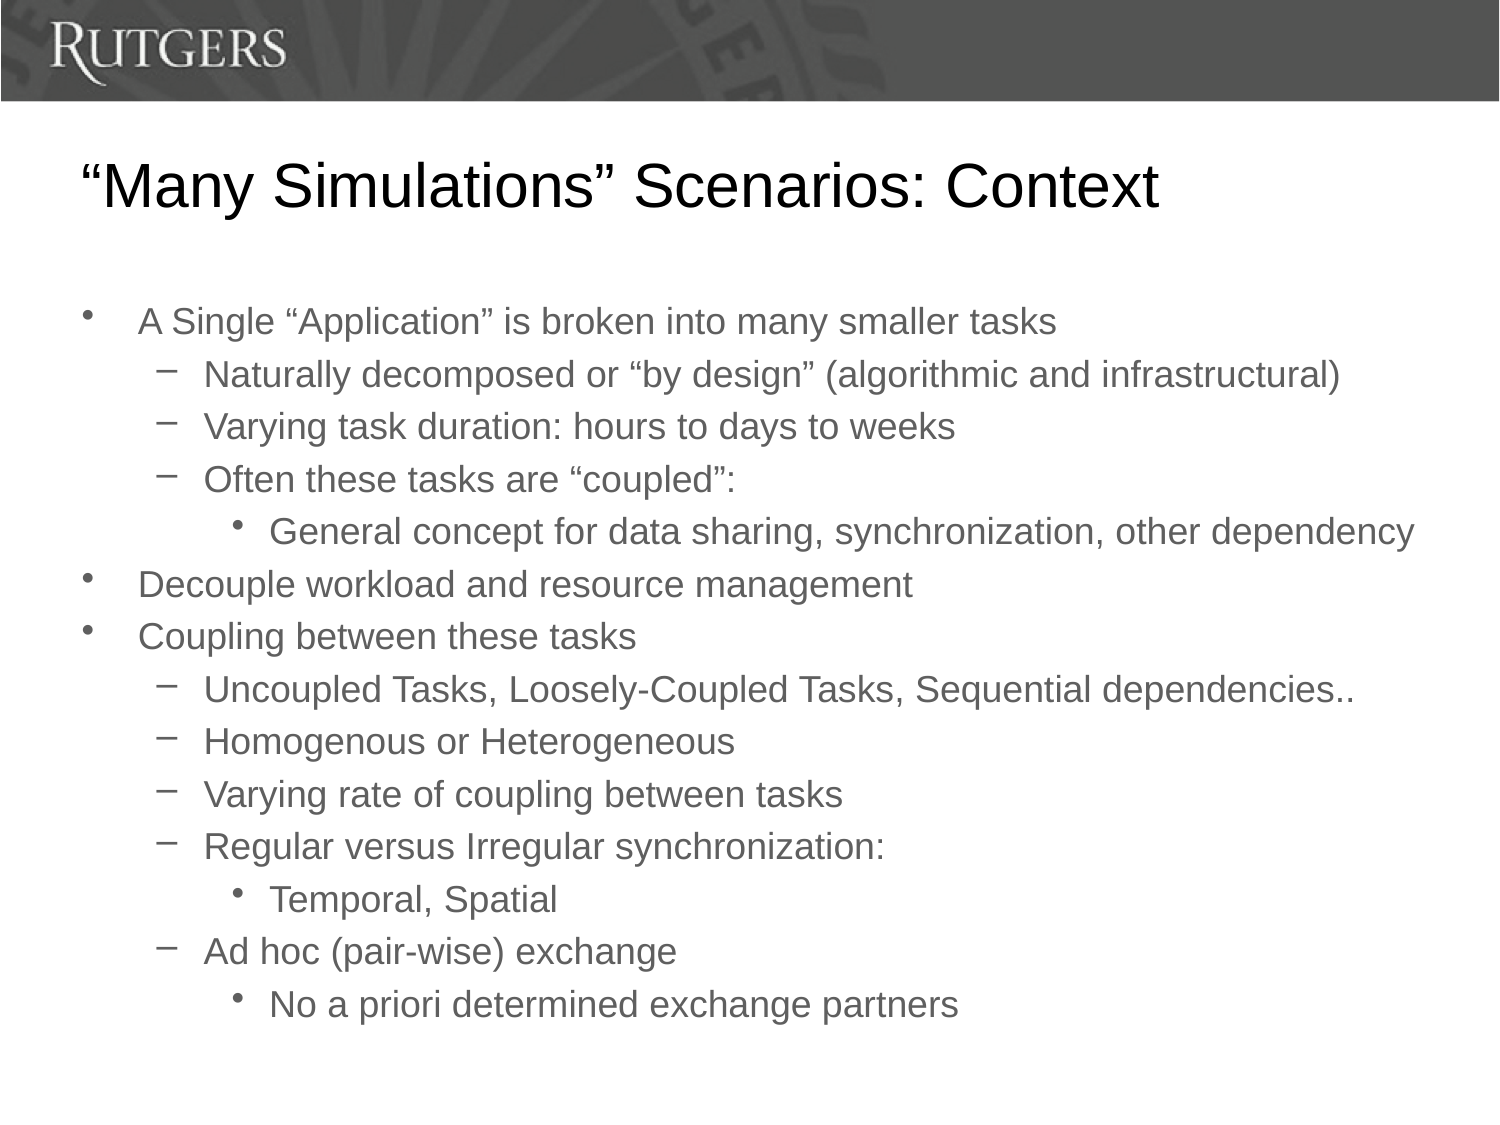

# “Many Simulations” Scenarios: Context

A Single “Application” is broken into many smaller tasks
Naturally decomposed or “by design” (algorithmic and infrastructural)
Varying task duration: hours to days to weeks
Often these tasks are “coupled”:
General concept for data sharing, synchronization, other dependency
Decouple workload and resource management
Coupling between these tasks
Uncoupled Tasks, Loosely-Coupled Tasks, Sequential dependencies..
Homogenous or Heterogeneous
Varying rate of coupling between tasks
Regular versus Irregular synchronization:
Temporal, Spatial
Ad hoc (pair-wise) exchange
No a priori determined exchange partners